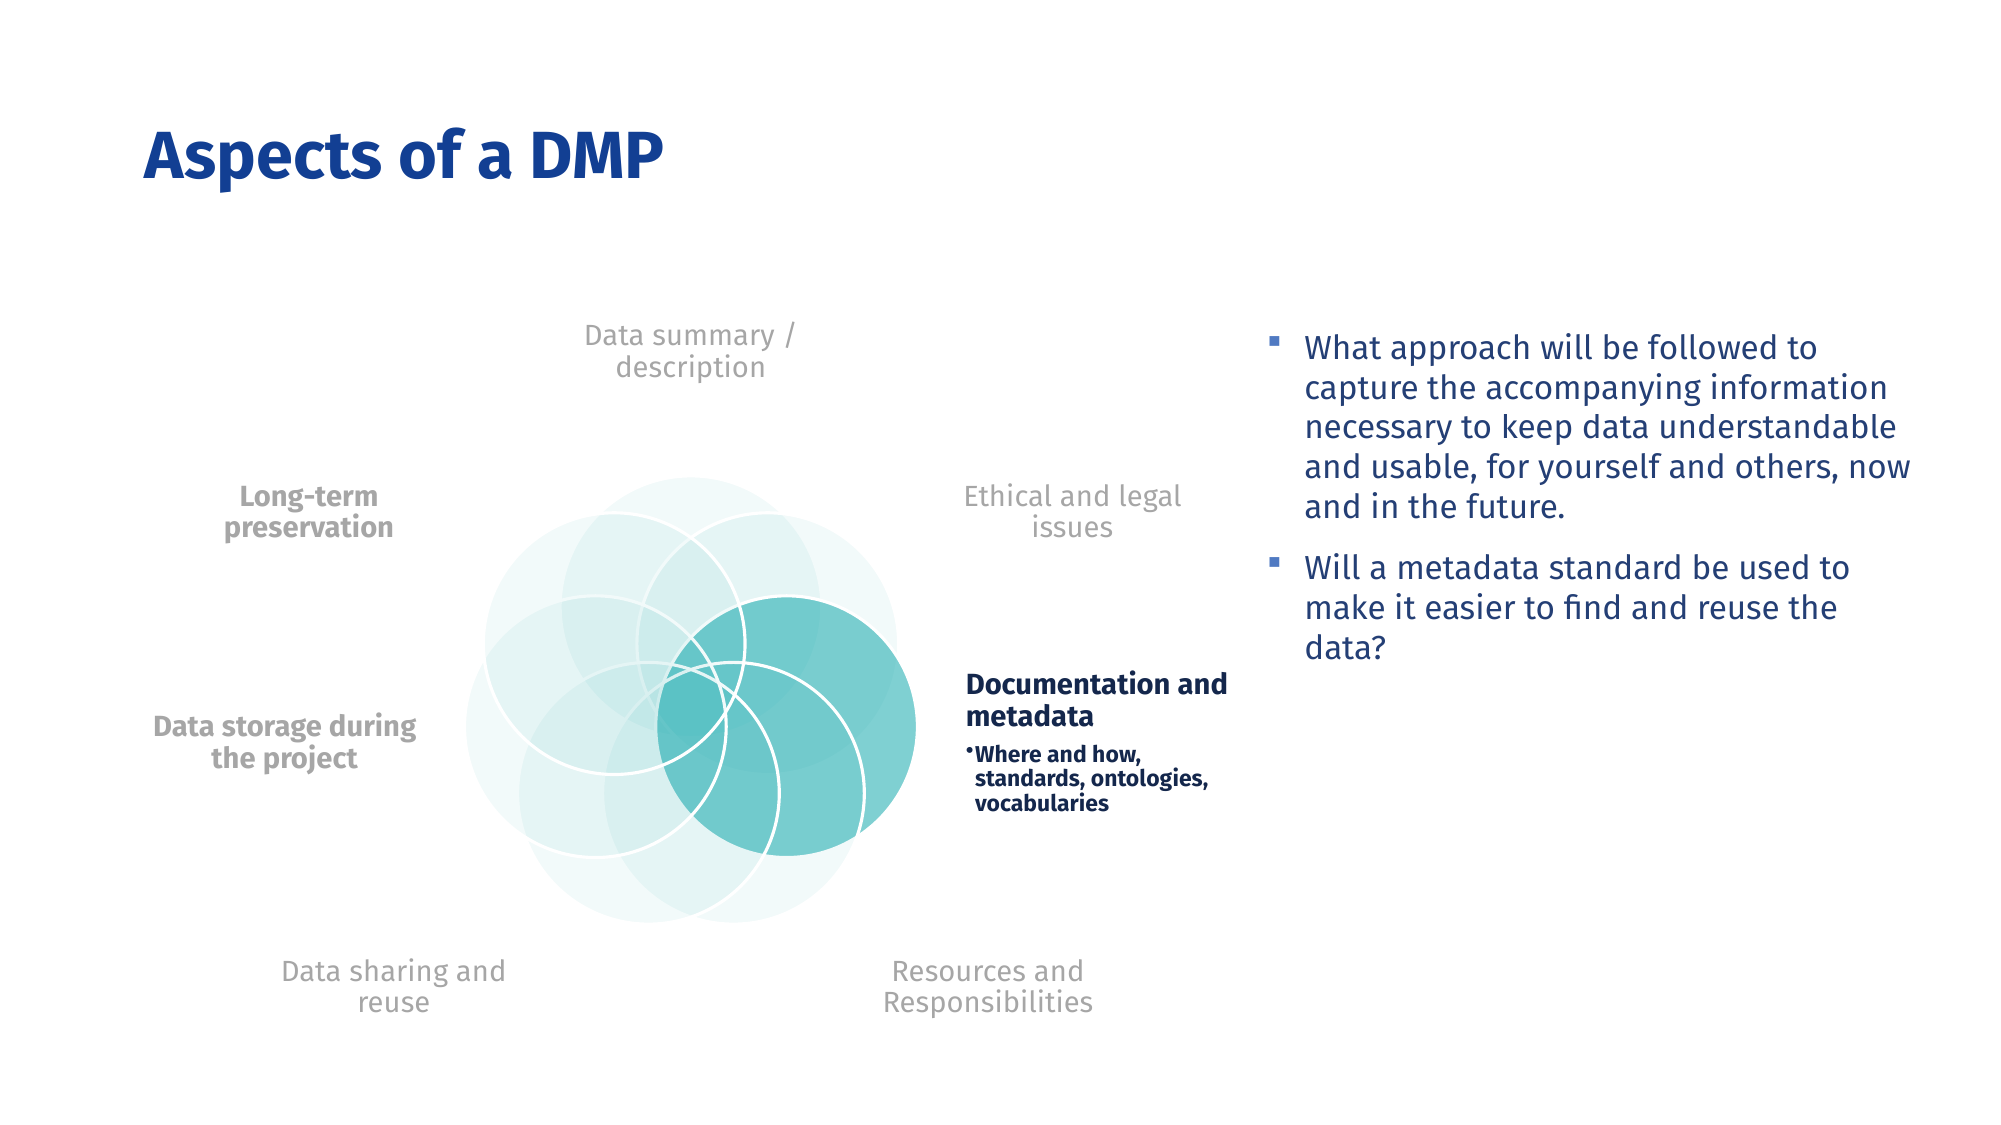

# Aspects of a DMP
Data summary / description
Ethical and legal issues
Documentation and metadata
Where and how, standards, ontologies, vocabularies
Resources and Responsibilities
Data sharing and reuse
Data storage during the project
Long-term preservation
What approach will be followed to capture the accompanying information necessary to keep data understandable and usable, for yourself and others, now and in the future.
Will a metadata standard be used to make it easier to find and reuse the data?